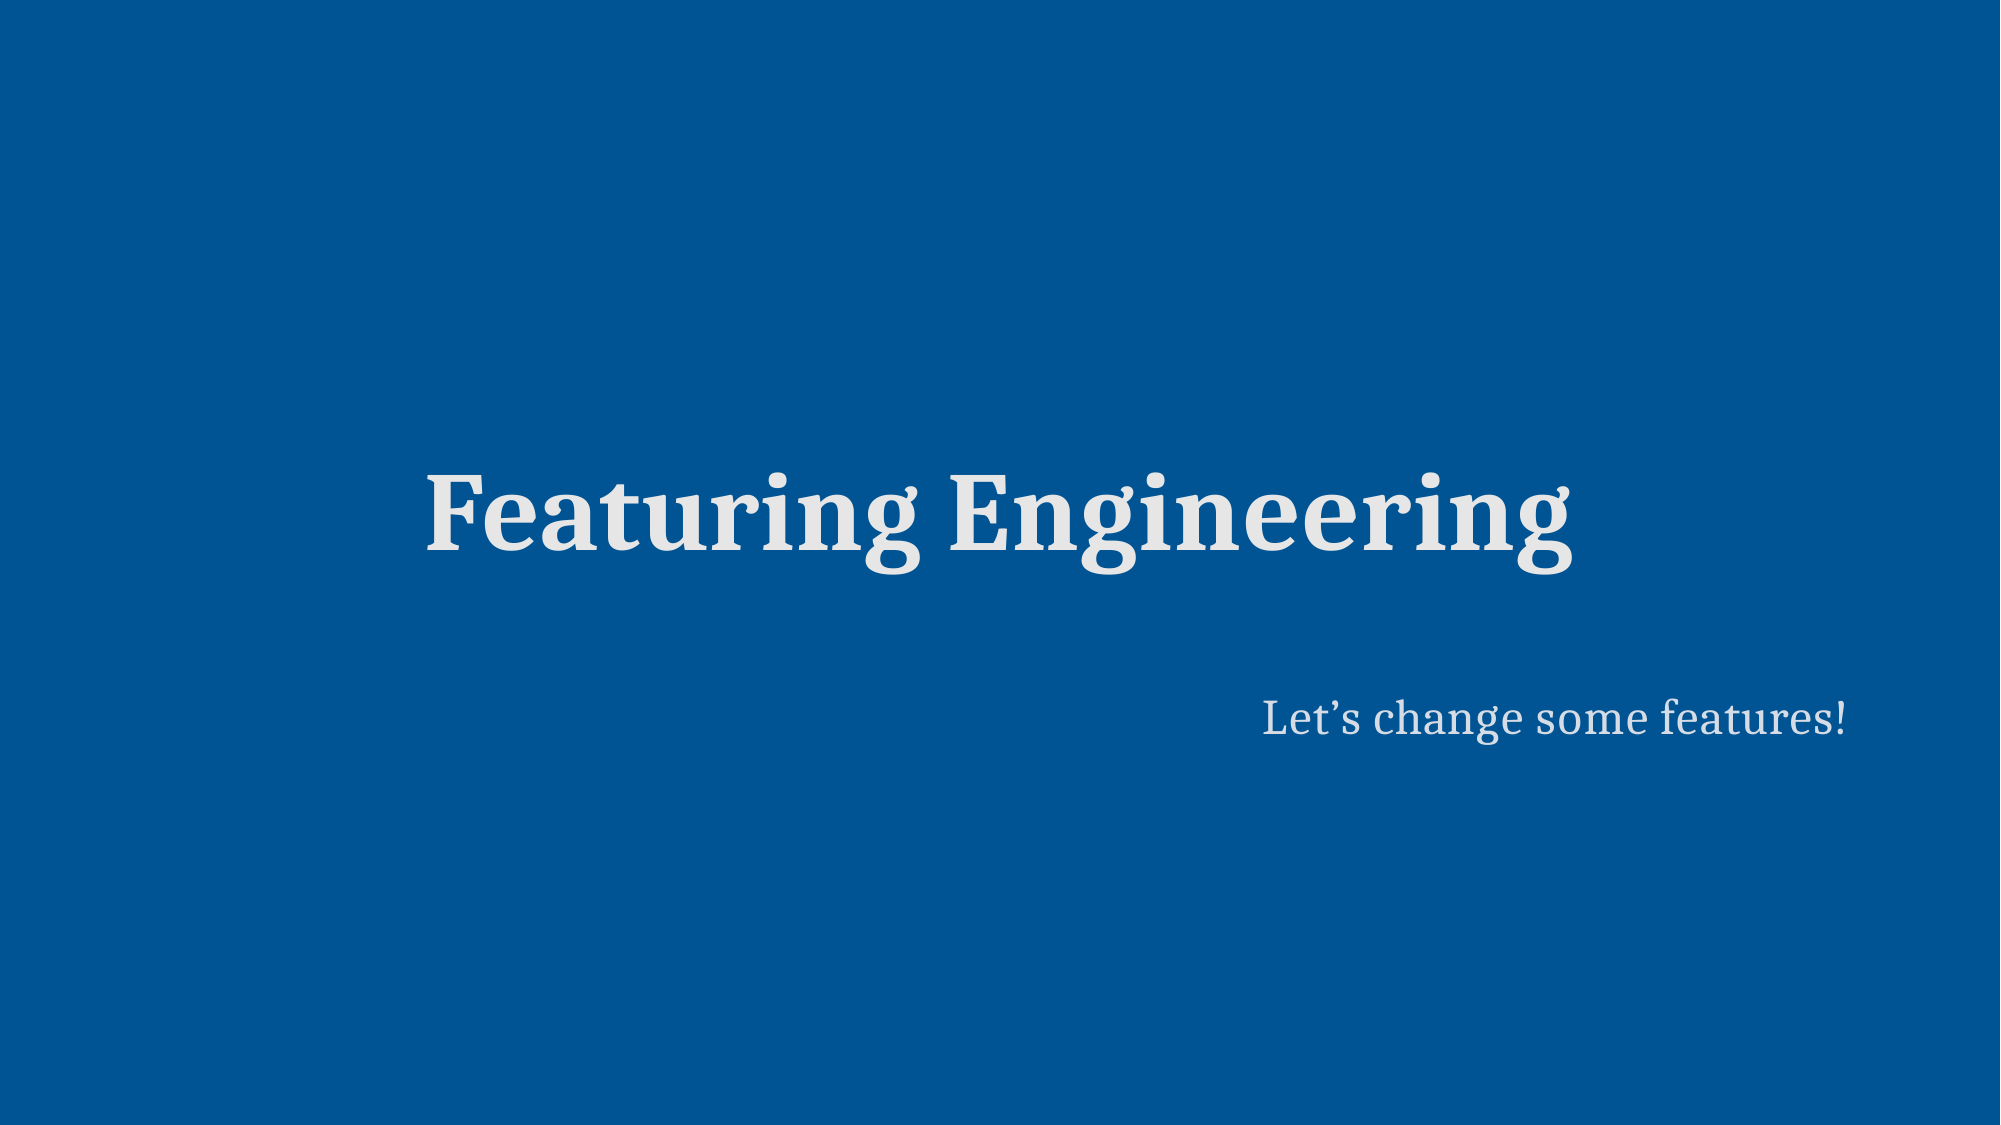

# Featuring Engineering
Let’s change some features!